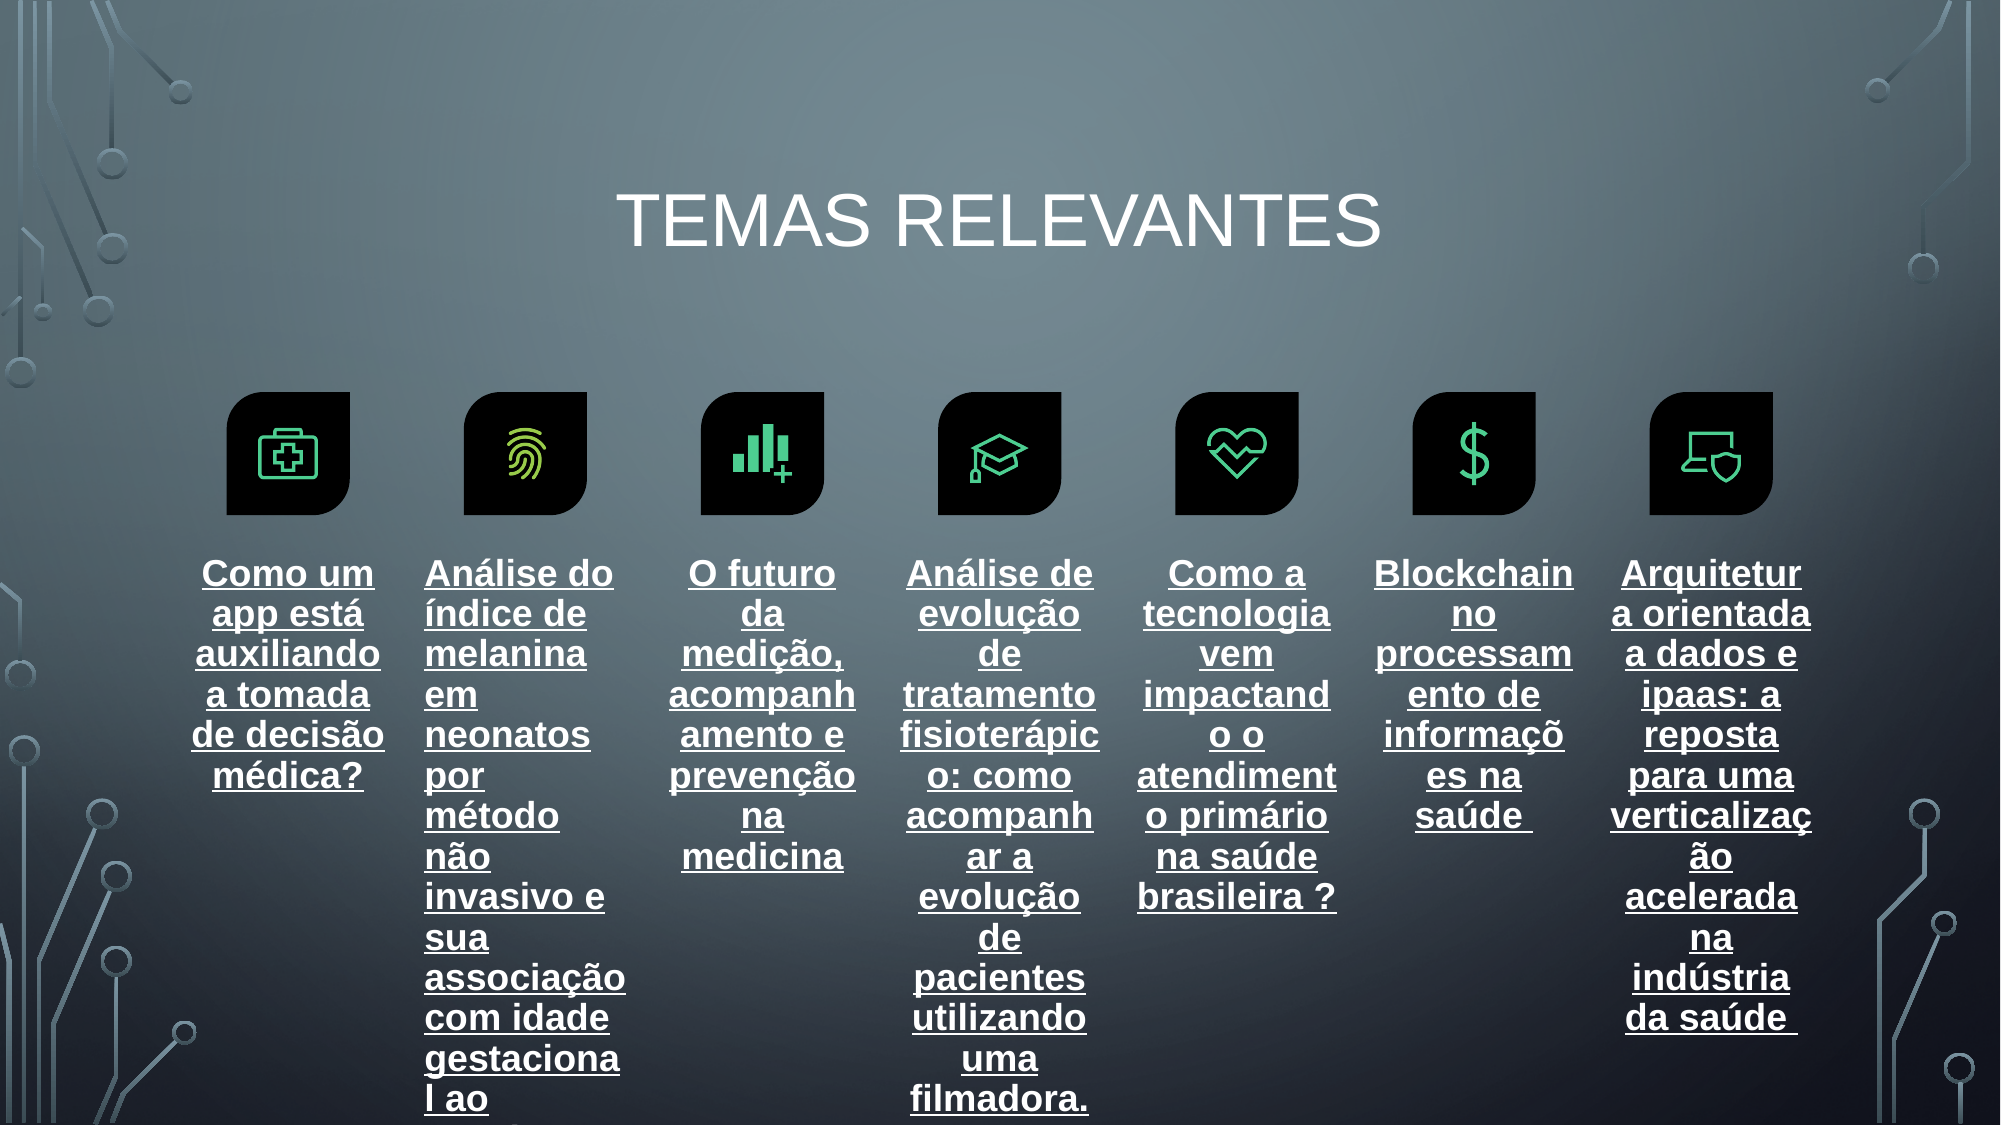

# Temas relevantes
Como um app está auxiliando a tomada de decisão médica?
Análise do índice de melanina em neonatos por método não invasivo e sua associação com idade gestacional ao nascimento
O futuro da medição, acompanhamento e prevenção na medicina
Análise de evolução de tratamento fisioterápico: como acompanhar a evolução de pacientes utilizando uma filmadora.
Como a tecnologia vem impactando o atendimento primário na saúde brasileira ?
Blockchain no processamento de informações na saúde
Arquitetura orientada a dados e ipaas: a reposta para uma verticalização acelerada na indústria da saúde